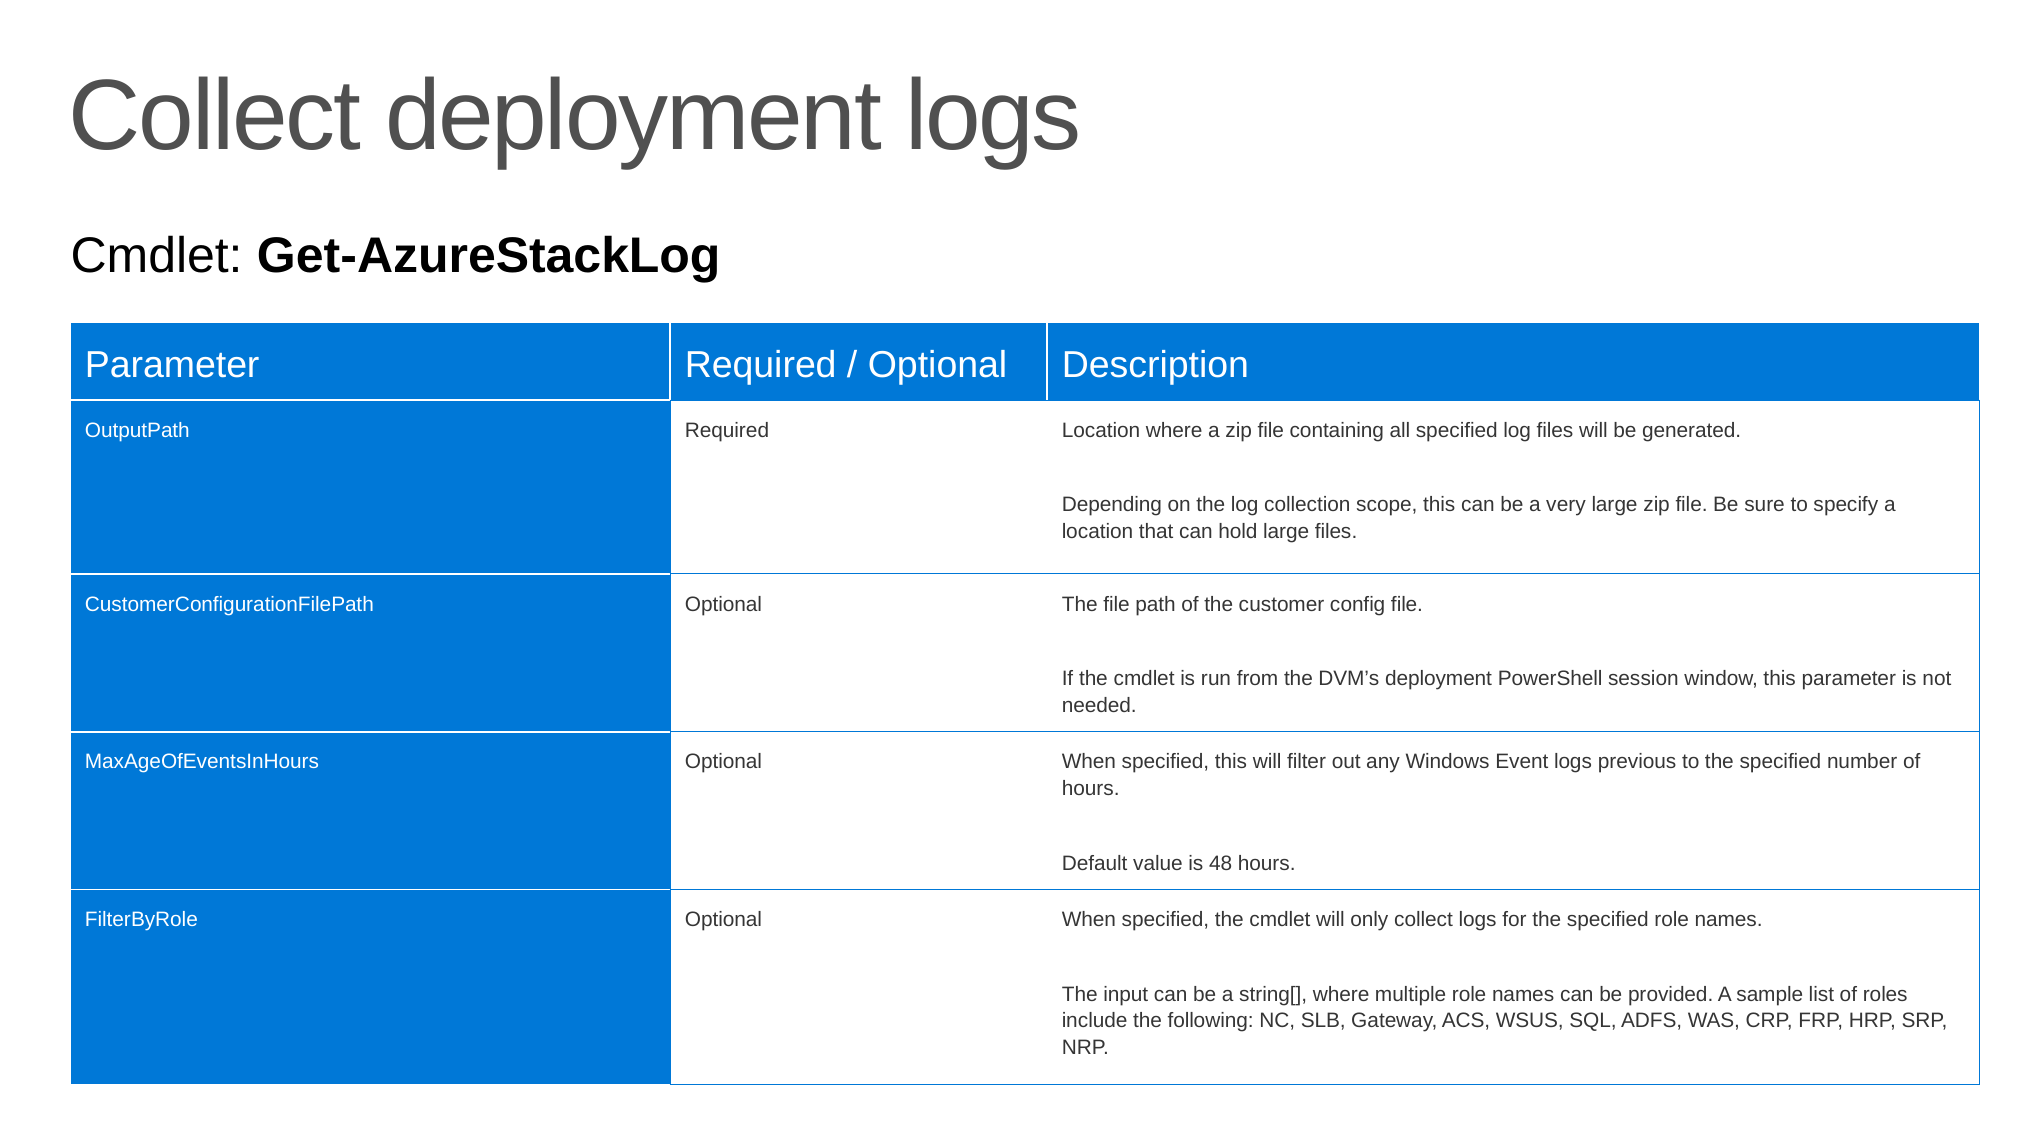

# Collect deployment logs
Cmdlet: Get-AzureStackLog
| Parameter | Required / Optional | Description |
| --- | --- | --- |
| OutputPath | Required | Location where a zip file containing all specified log files will be generated.   Depending on the log collection scope, this can be a very large zip file. Be sure to specify a location that can hold large files. |
| CustomerConfigurationFilePath | Optional | The file path of the customer config file.   If the cmdlet is run from the DVM’s deployment PowerShell session window, this parameter is not needed. |
| MaxAgeOfEventsInHours | Optional | When specified, this will filter out any Windows Event logs previous to the specified number of hours.   Default value is 48 hours. |
| FilterByRole | Optional | When specified, the cmdlet will only collect logs for the specified role names.   The input can be a string[], where multiple role names can be provided. A sample list of roles include the following: NC, SLB, Gateway, ACS, WSUS, SQL, ADFS, WAS, CRP, FRP, HRP, SRP, NRP. |